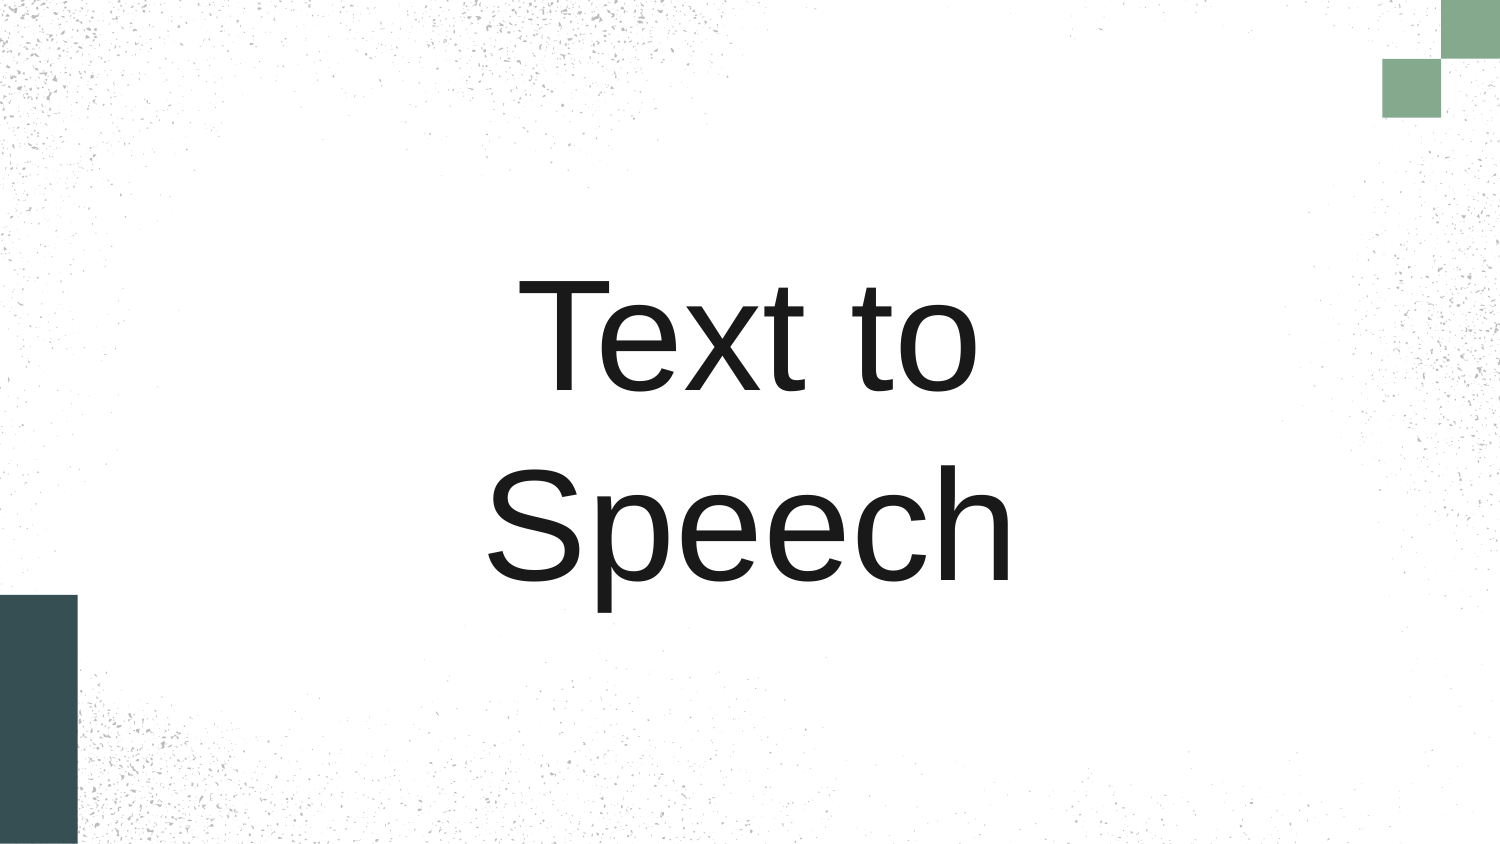

Text to Speech
Google TTS offers:
High-quality,
Natural-sounding speech with wide language support and
Flexible SSML controls, making it ideal for accessible and user-facing voice applications.